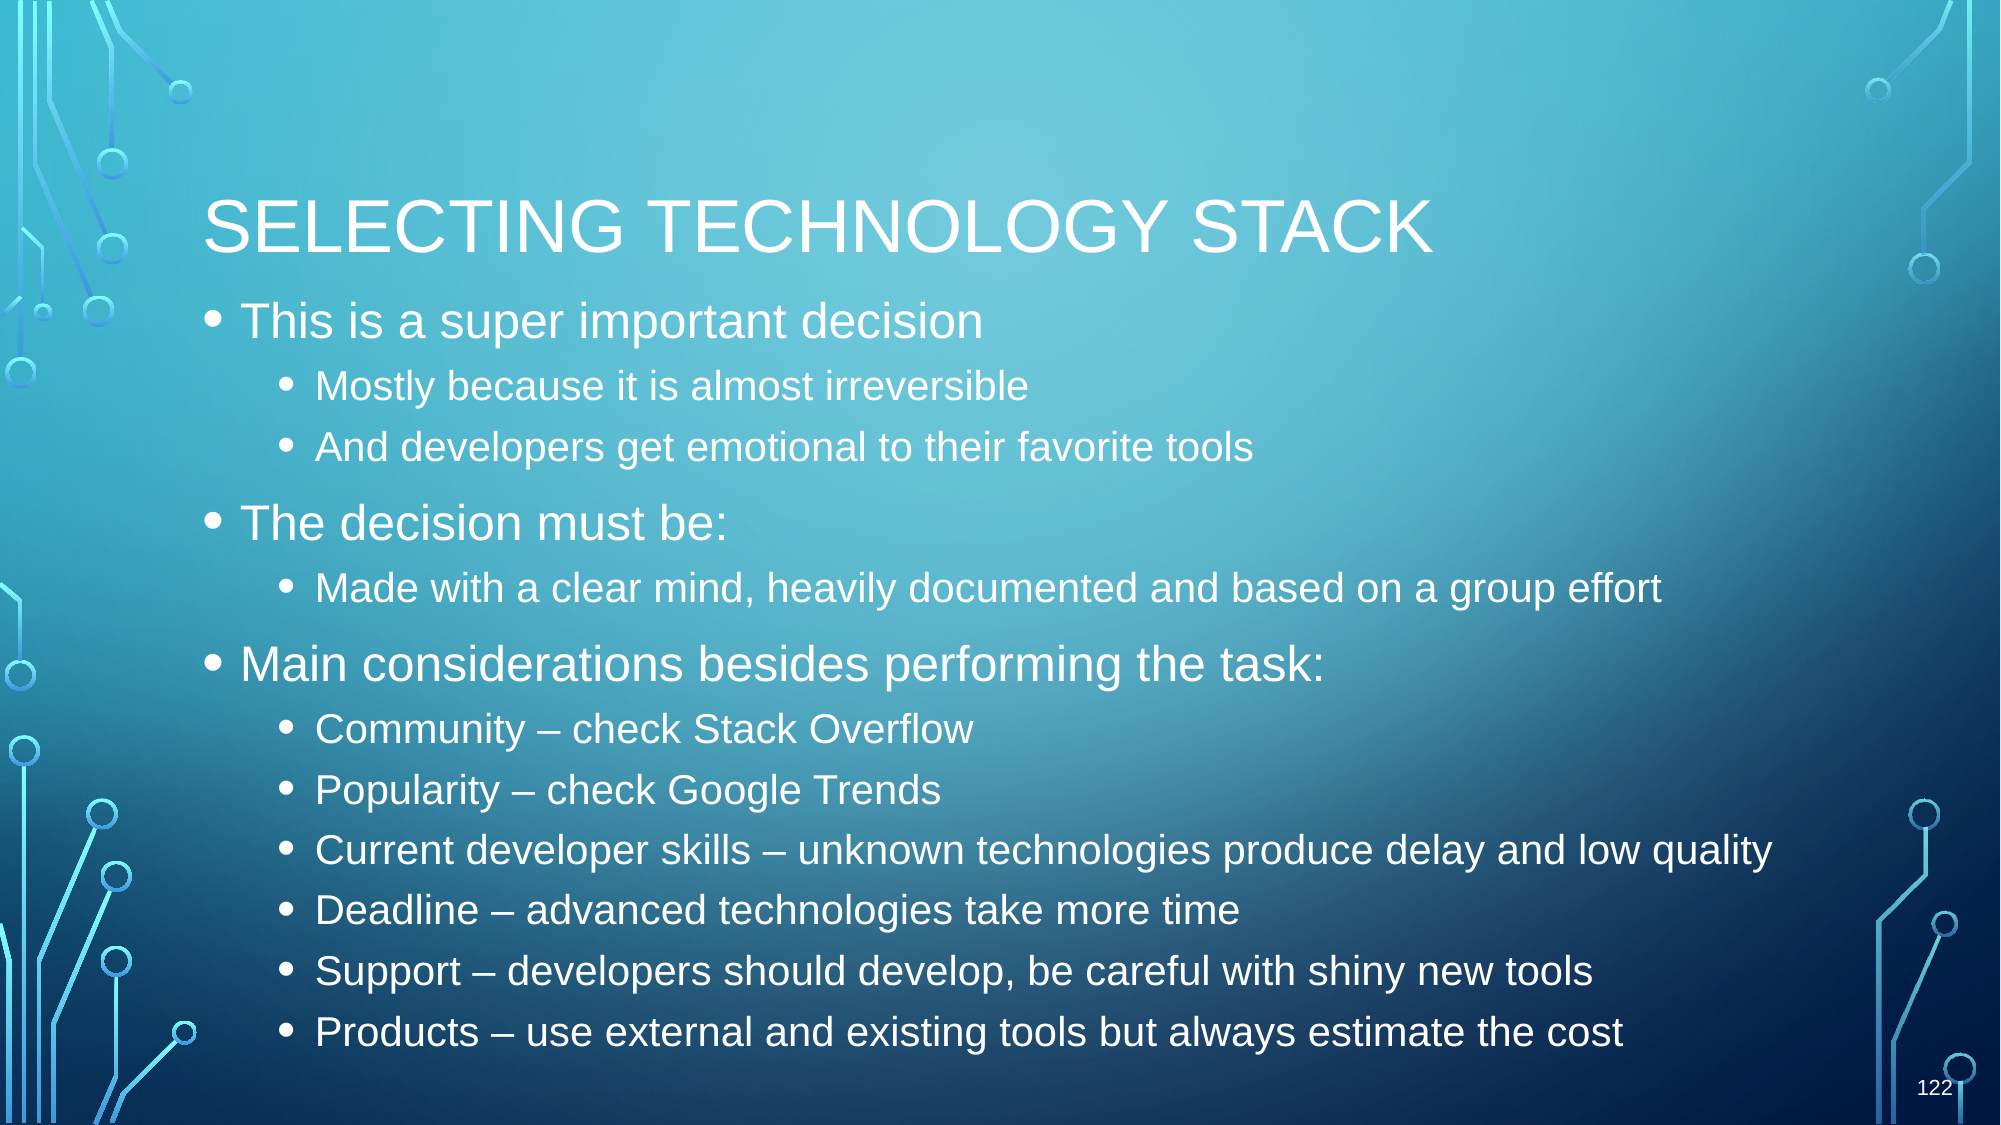

# Selecting technology stack
This is a super important decision
Mostly because it is almost irreversible
And developers get emotional to their favorite tools
The decision must be:
Made with a clear mind, heavily documented and based on a group effort
Main considerations besides performing the task:
Community – check Stack Overflow
Popularity – check Google Trends
Current developer skills – unknown technologies produce delay and low quality
Deadline – advanced technologies take more time
Support – developers should develop, be careful with shiny new tools
Products – use external and existing tools but always estimate the cost
122